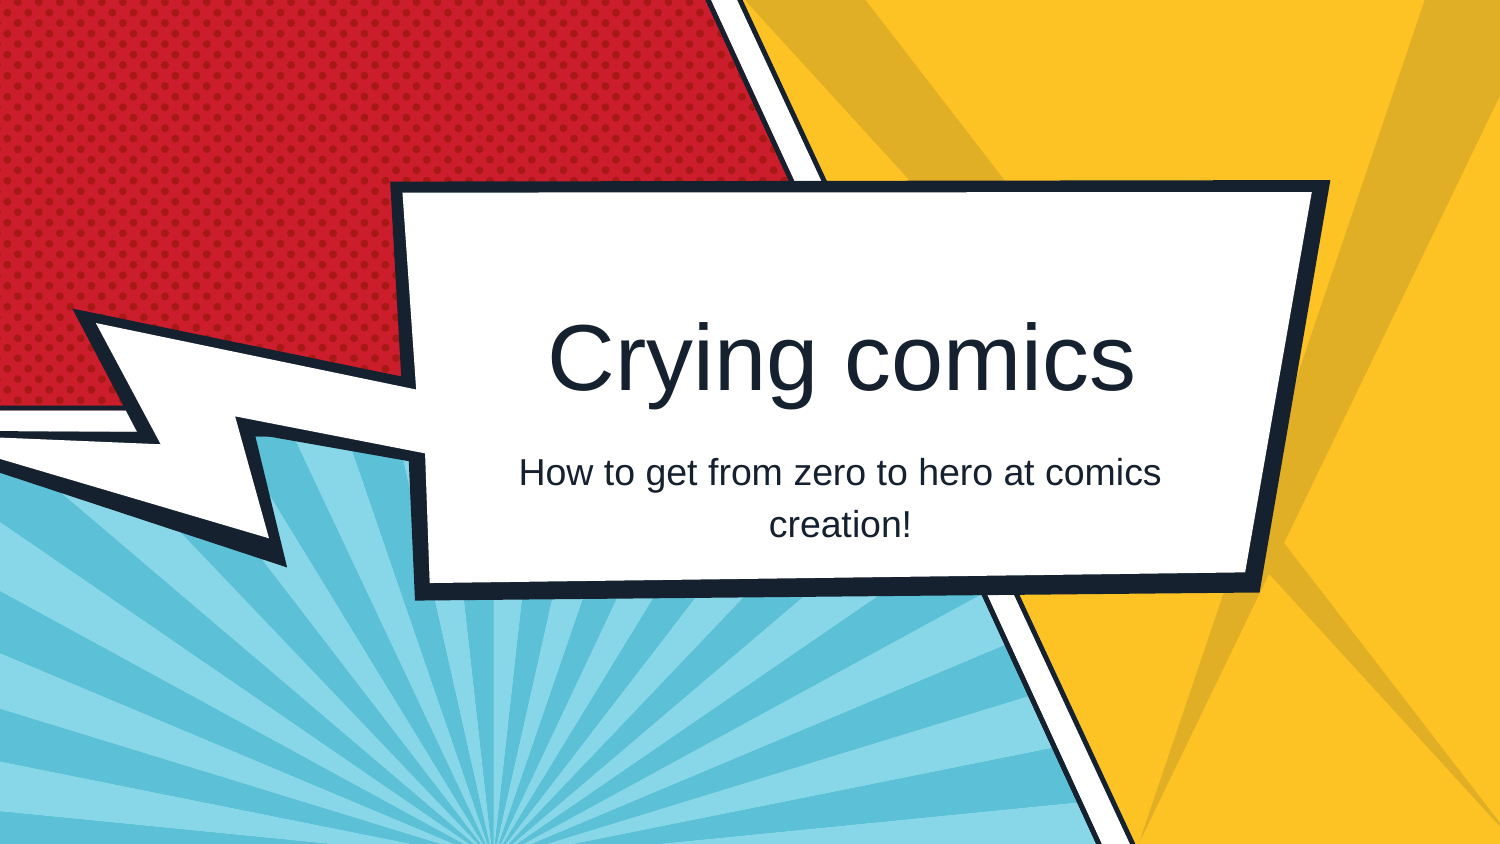

# Crying comics
How to get from zero to hero at comics creation!